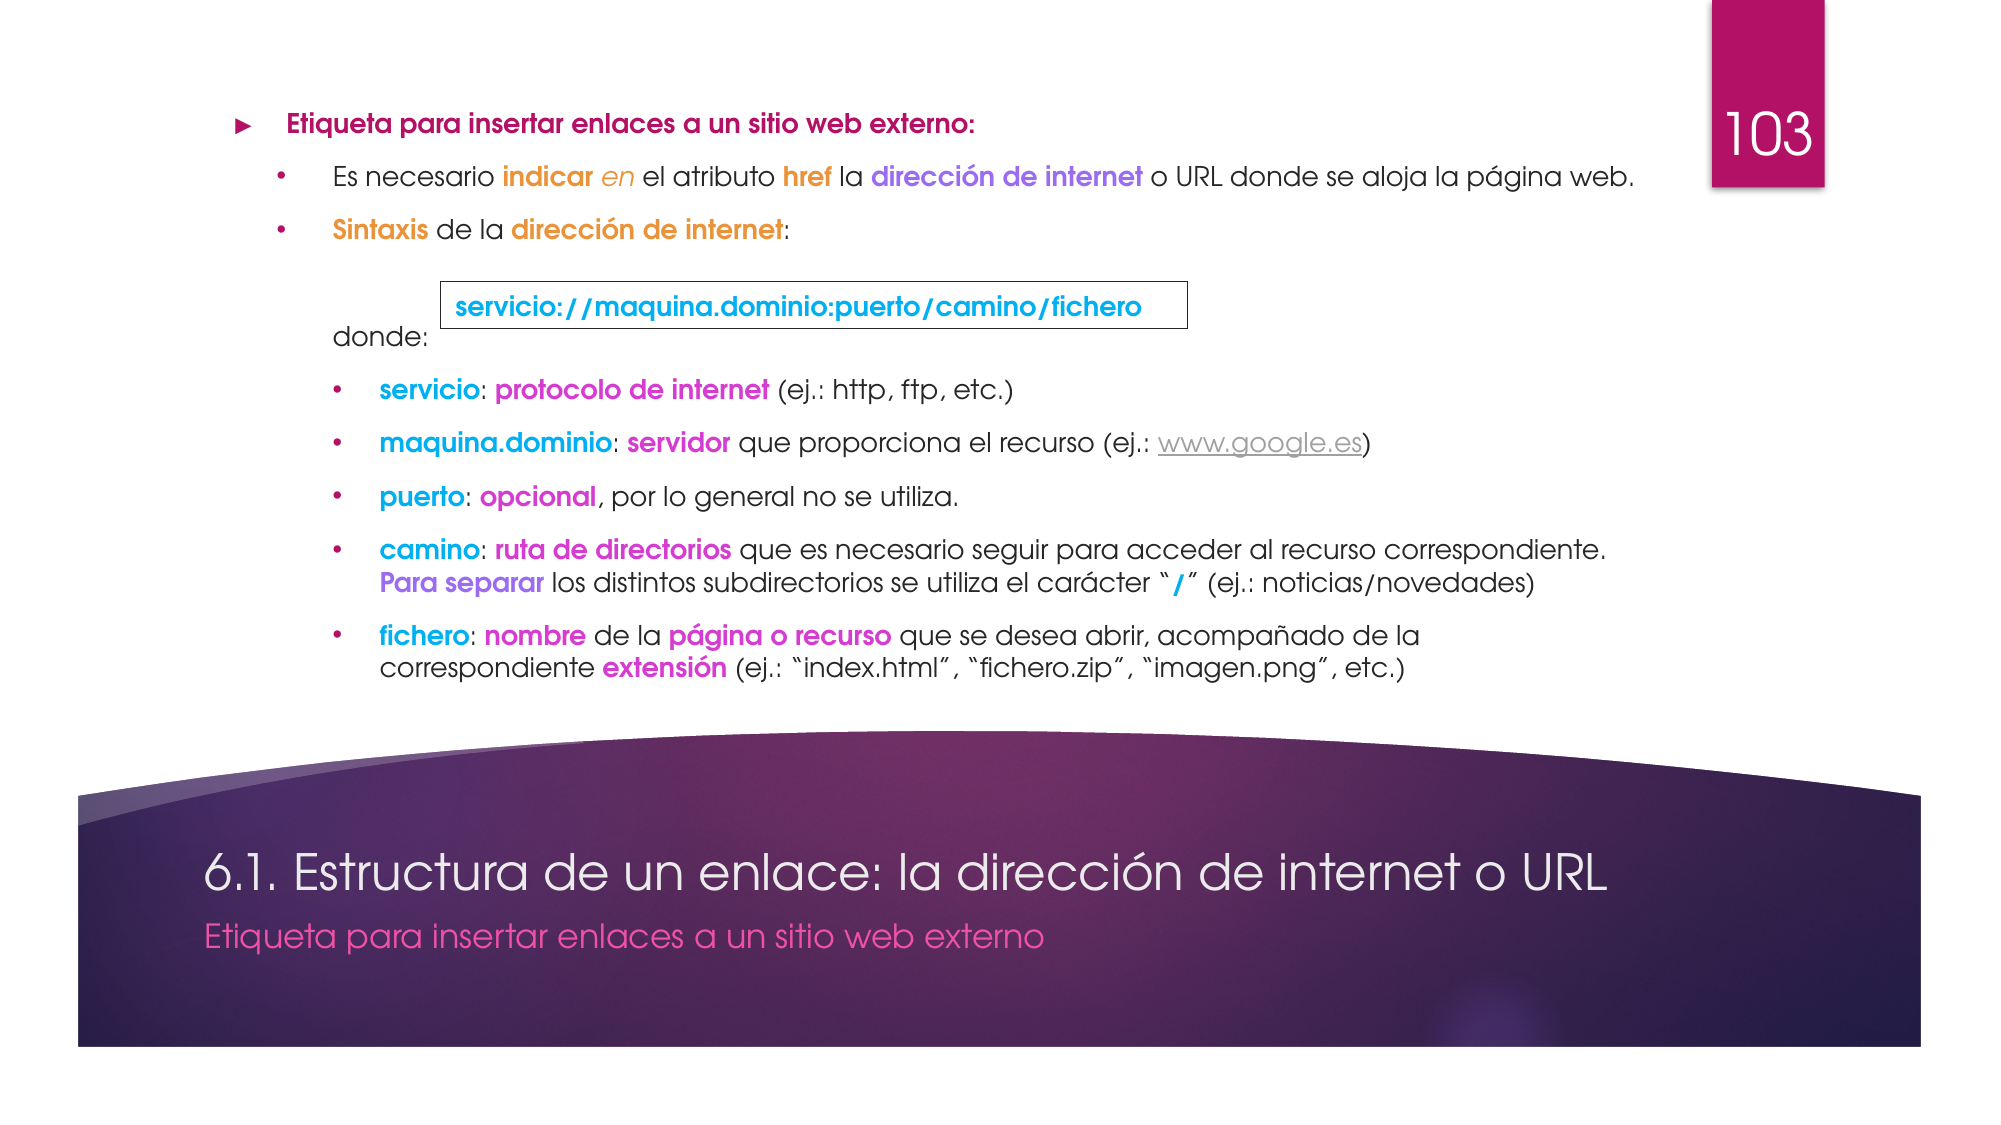

103
Etiqueta para insertar enlaces a un sitio web externo:
Es necesario indicar en el atributo href la dirección de internet o URL donde se aloja la página web.
Sintaxis de la dirección de internet:

donde:
servicio: protocolo de internet (ej.: http, ftp, etc.)
maquina.dominio: servidor que proporciona el recurso (ej.: www.google.es)
puerto: opcional, por lo general no se utiliza.
camino: ruta de directorios que es necesario seguir para acceder al recurso correspondiente. Para separar los distintos subdirectorios se utiliza el carácter “/” (ej.: noticias/novedades)
fichero: nombre de la página o recurso que se desea abrir, acompañado de la correspondiente extensión (ej.: “index.html”, “fichero.zip”, “imagen.png”, etc.)

servicio://maquina.dominio:puerto/camino/fichero
# 6.1. Estructura de un enlace: la dirección de internet o URL
Etiqueta para insertar enlaces a un sitio web externo